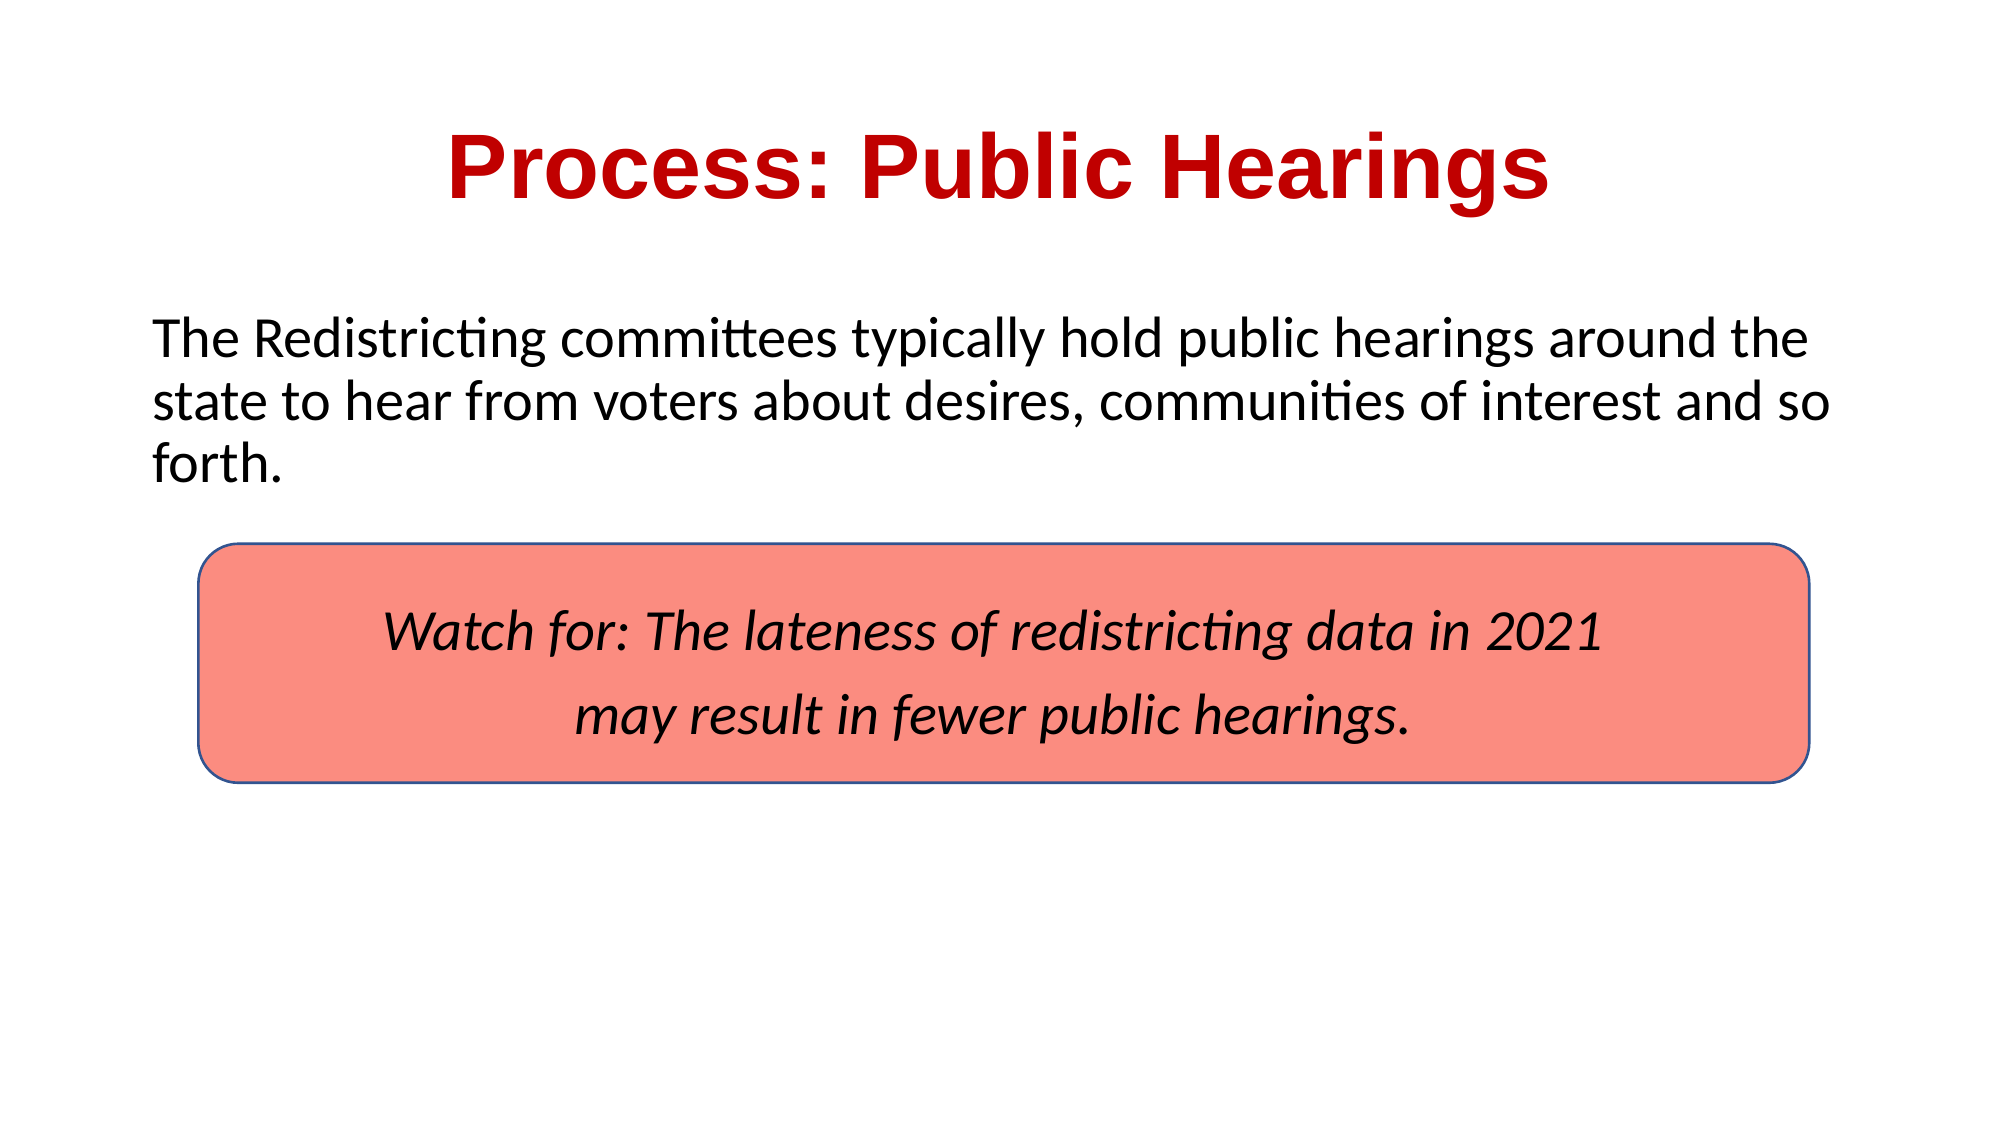

Process: Public Hearings
The Redistricting committees typically hold public hearings around the state to hear from voters about desires, communities of interest and so forth.

Watch for: The lateness of redistricting data in 2021
may result in fewer public hearings.